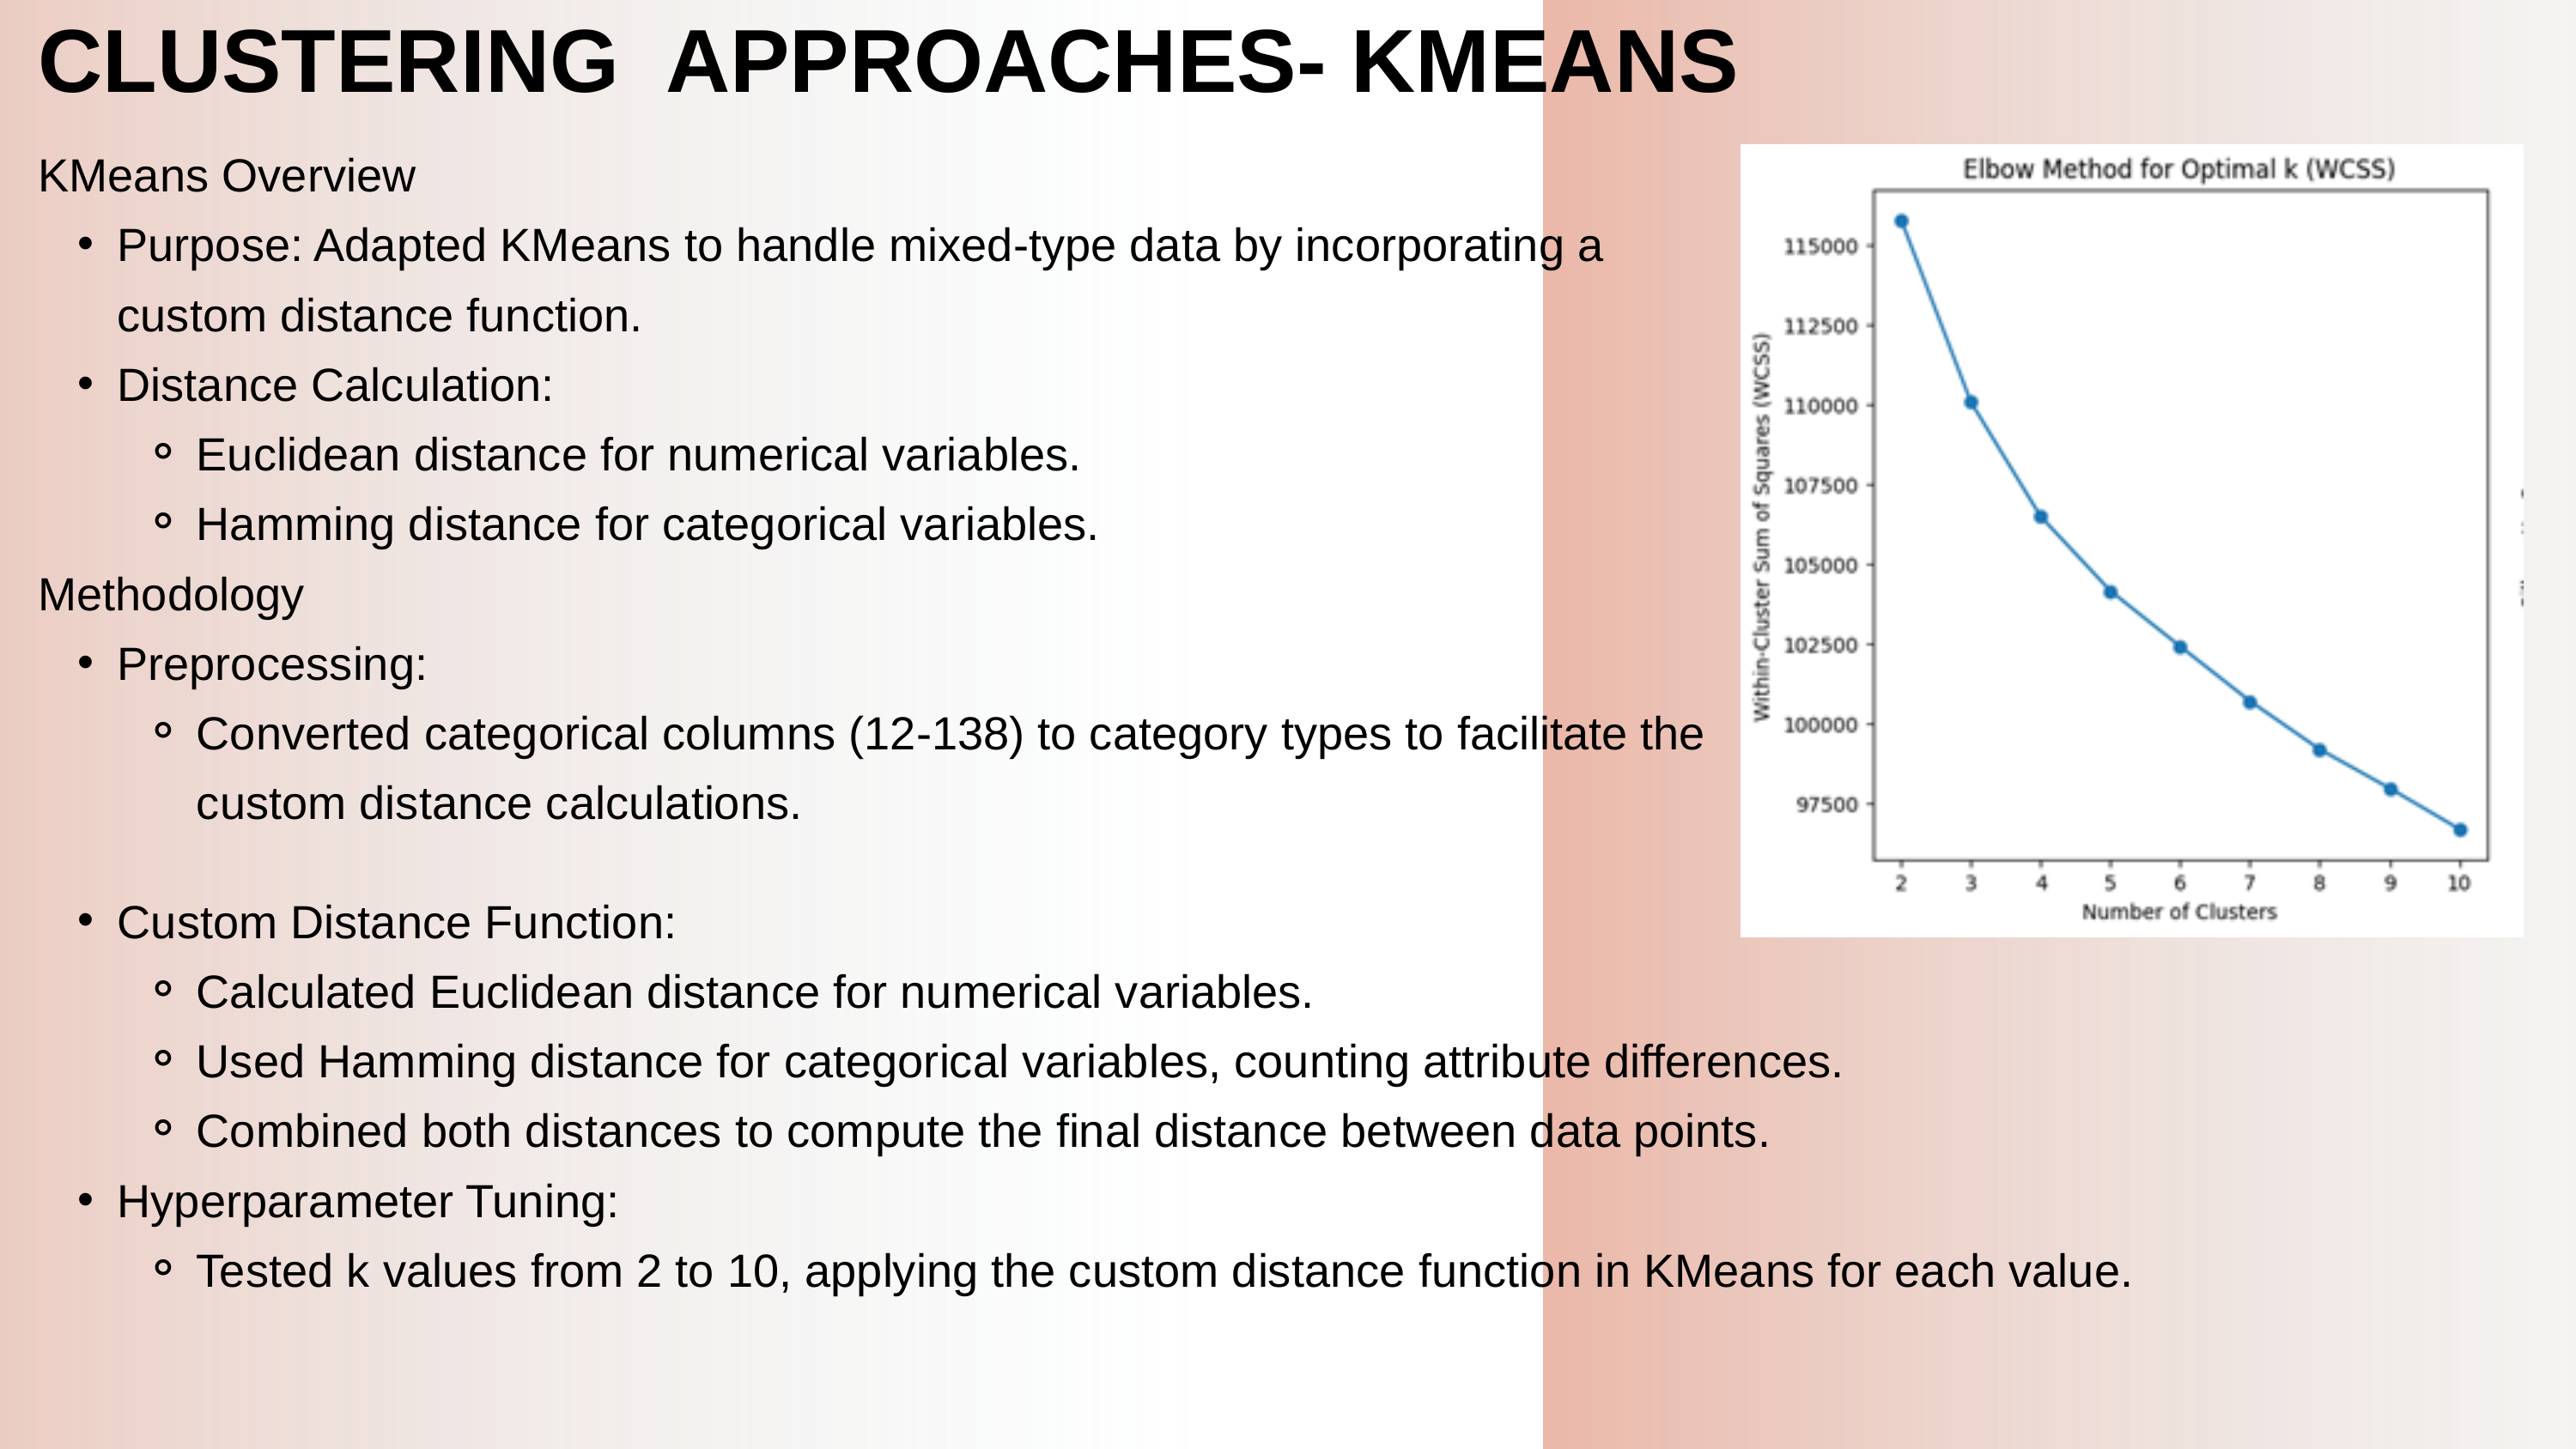

CLUSTERING  APPROACHES- KMEANS

KMeans Overview
Purpose: Adapted KMeans to handle mixed-type data by incorporating a custom distance function.
Distance Calculation:
Euclidean distance for numerical variables.
Hamming distance for categorical variables.
Methodology
Preprocessing:
Converted categorical columns (12-138) to category types to facilitate the custom distance calculations.

Custom Distance Function:
Calculated Euclidean distance for numerical variables.
Used Hamming distance for categorical variables, counting attribute differences.
Combined both distances to compute the final distance between data points.
Hyperparameter Tuning:
Tested k values from 2 to 10, applying the custom distance function in KMeans for each value.